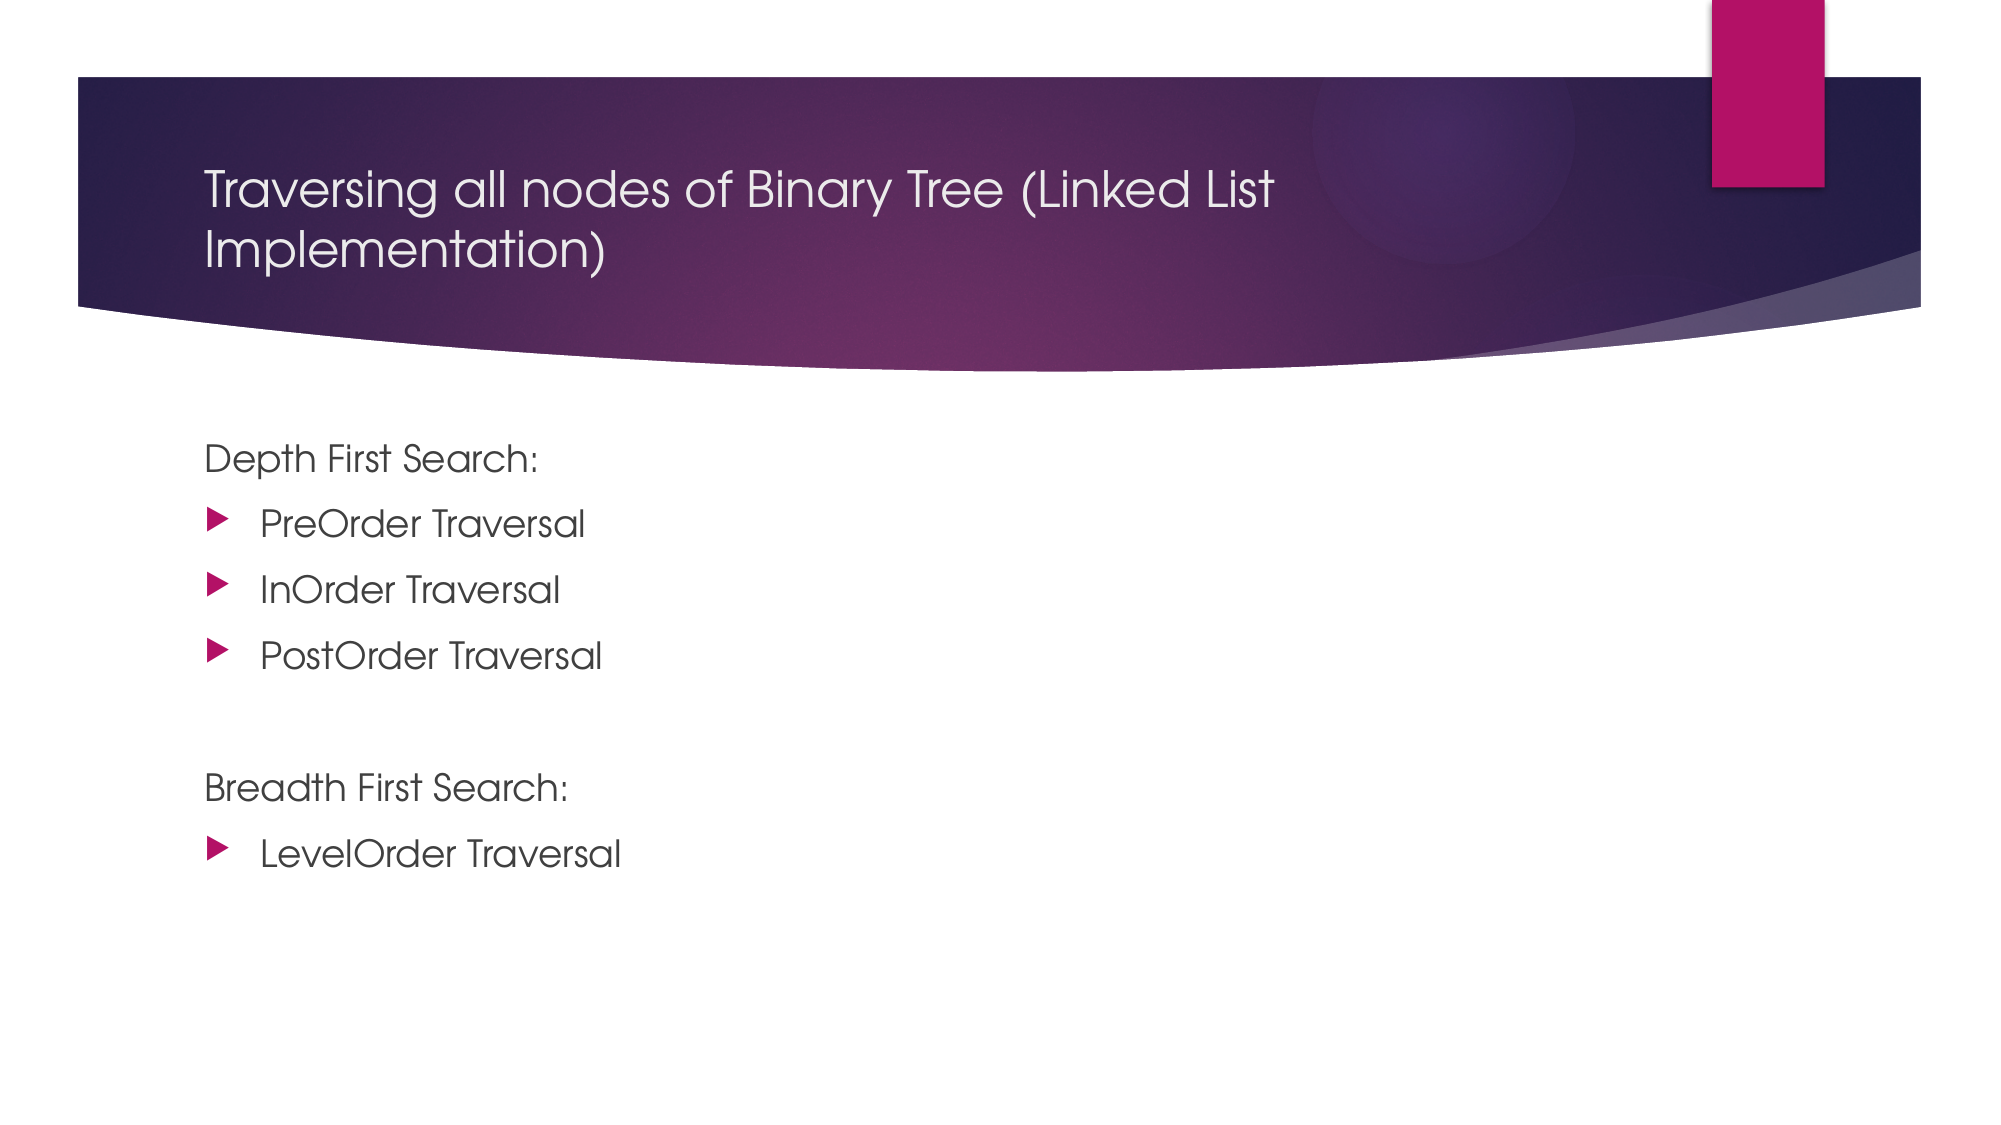

# Traversing all nodes of Binary Tree (Linked List Implementation)
Depth First Search:
PreOrder Traversal
InOrder Traversal
PostOrder Traversal

Breadth First Search:
LevelOrder Traversal